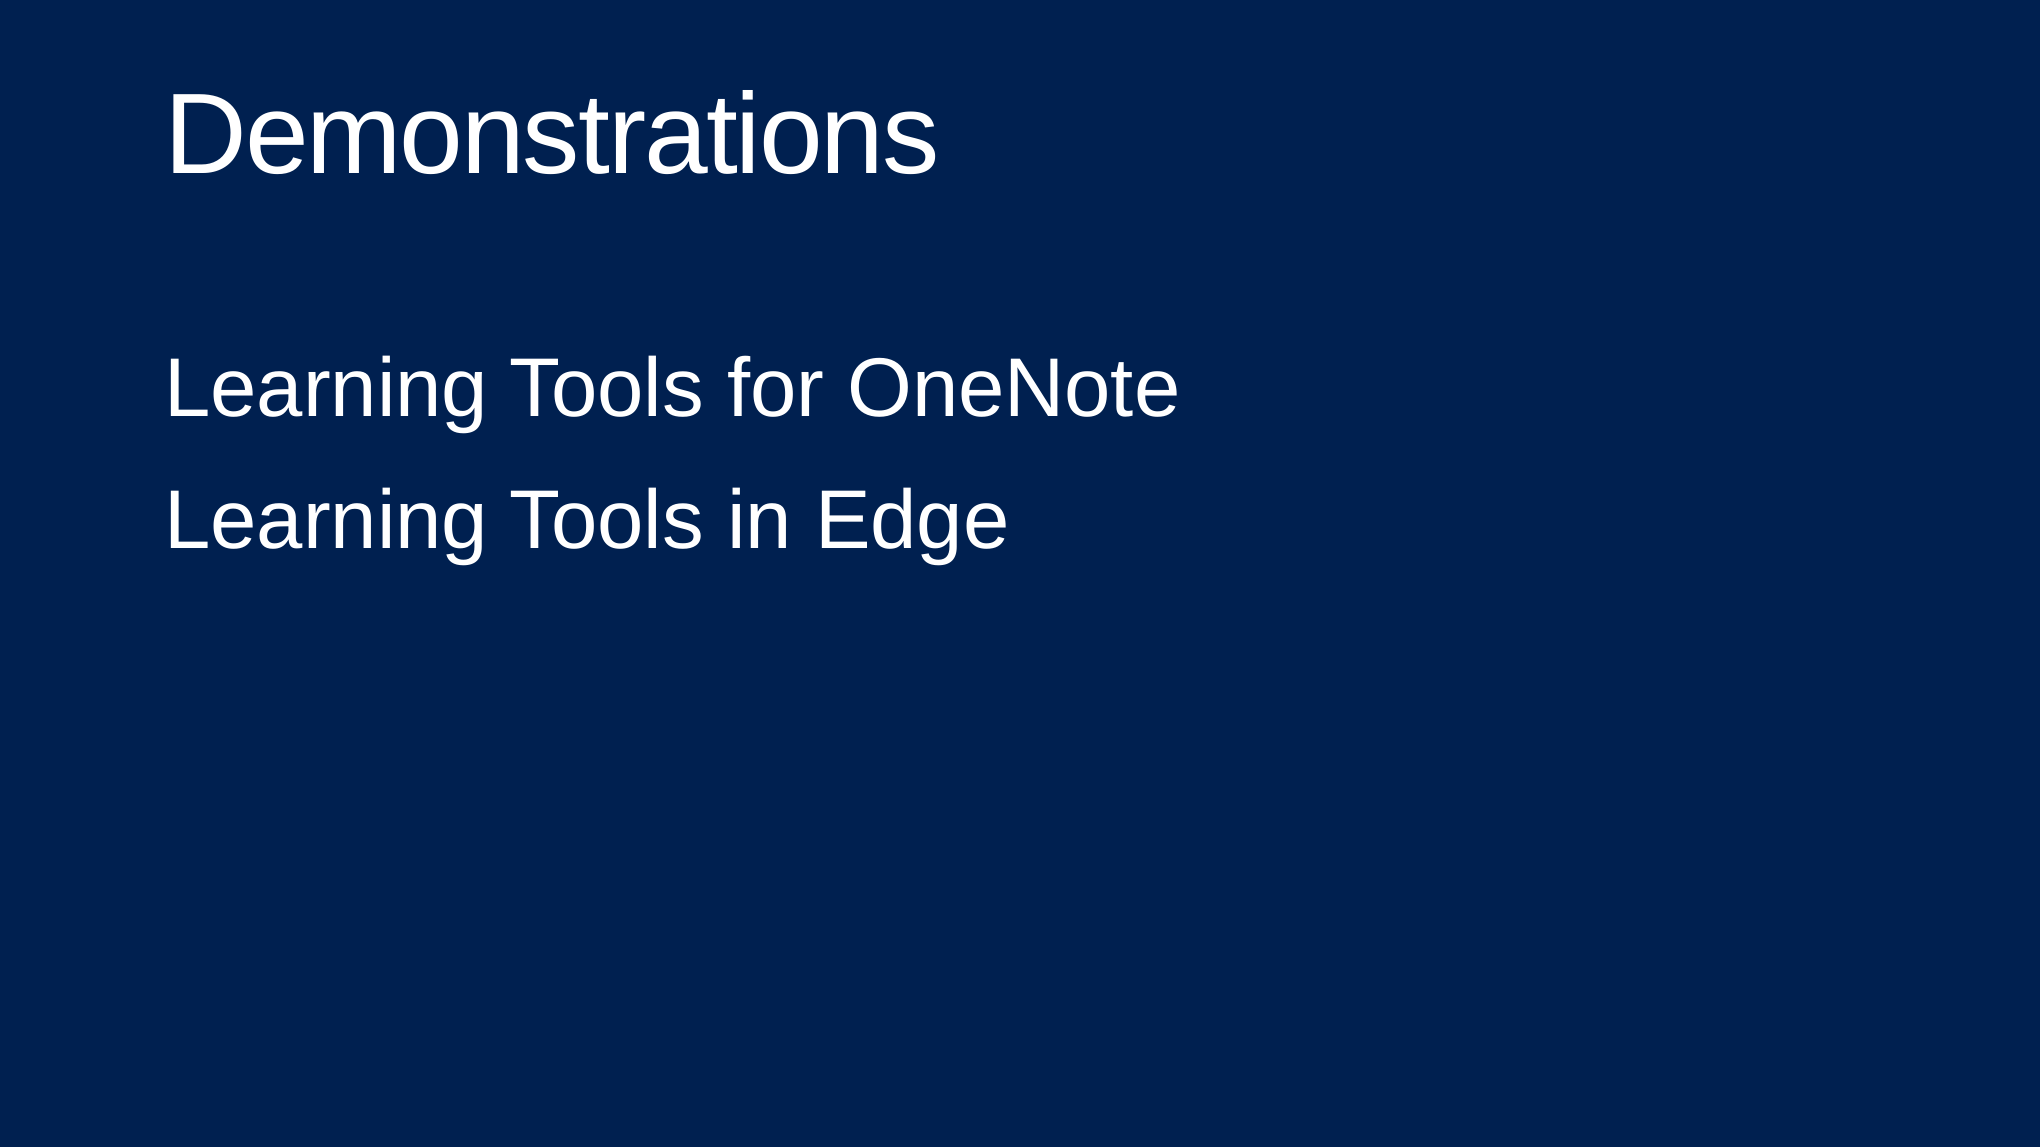

# Demonstrations
Learning Tools for OneNote
Learning Tools in Edge